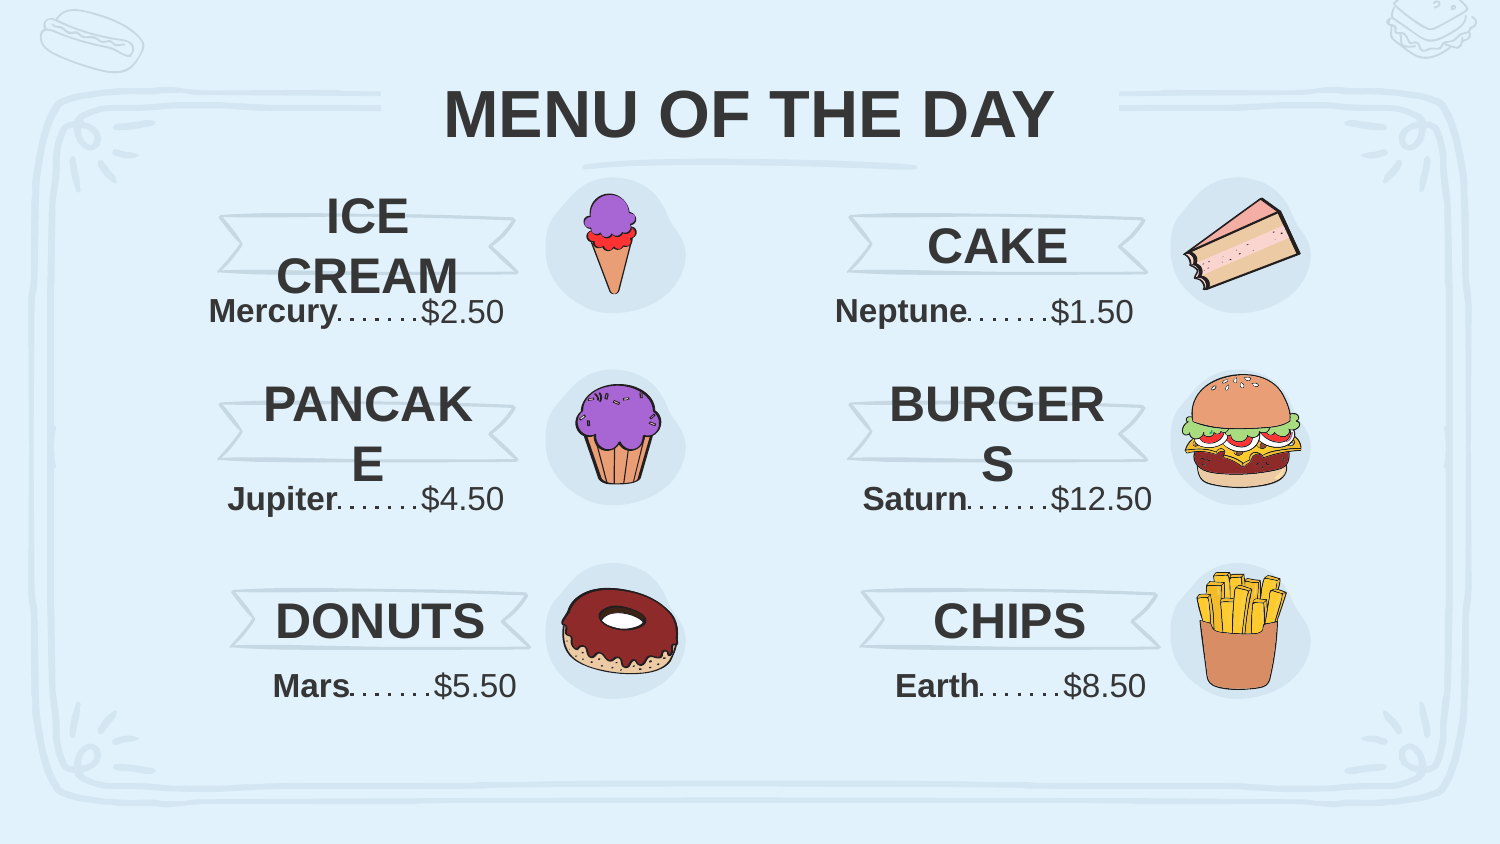

# MENU OF THE DAY

ICE CREAM
CAKE
$2.50
$1.50
Mercury
Neptune

PANCAKE
BURGERS
$4.50
$12.50
Jupiter
Saturn

DONUTS
CHIPS
$5.50
$8.50
Mars
Earth